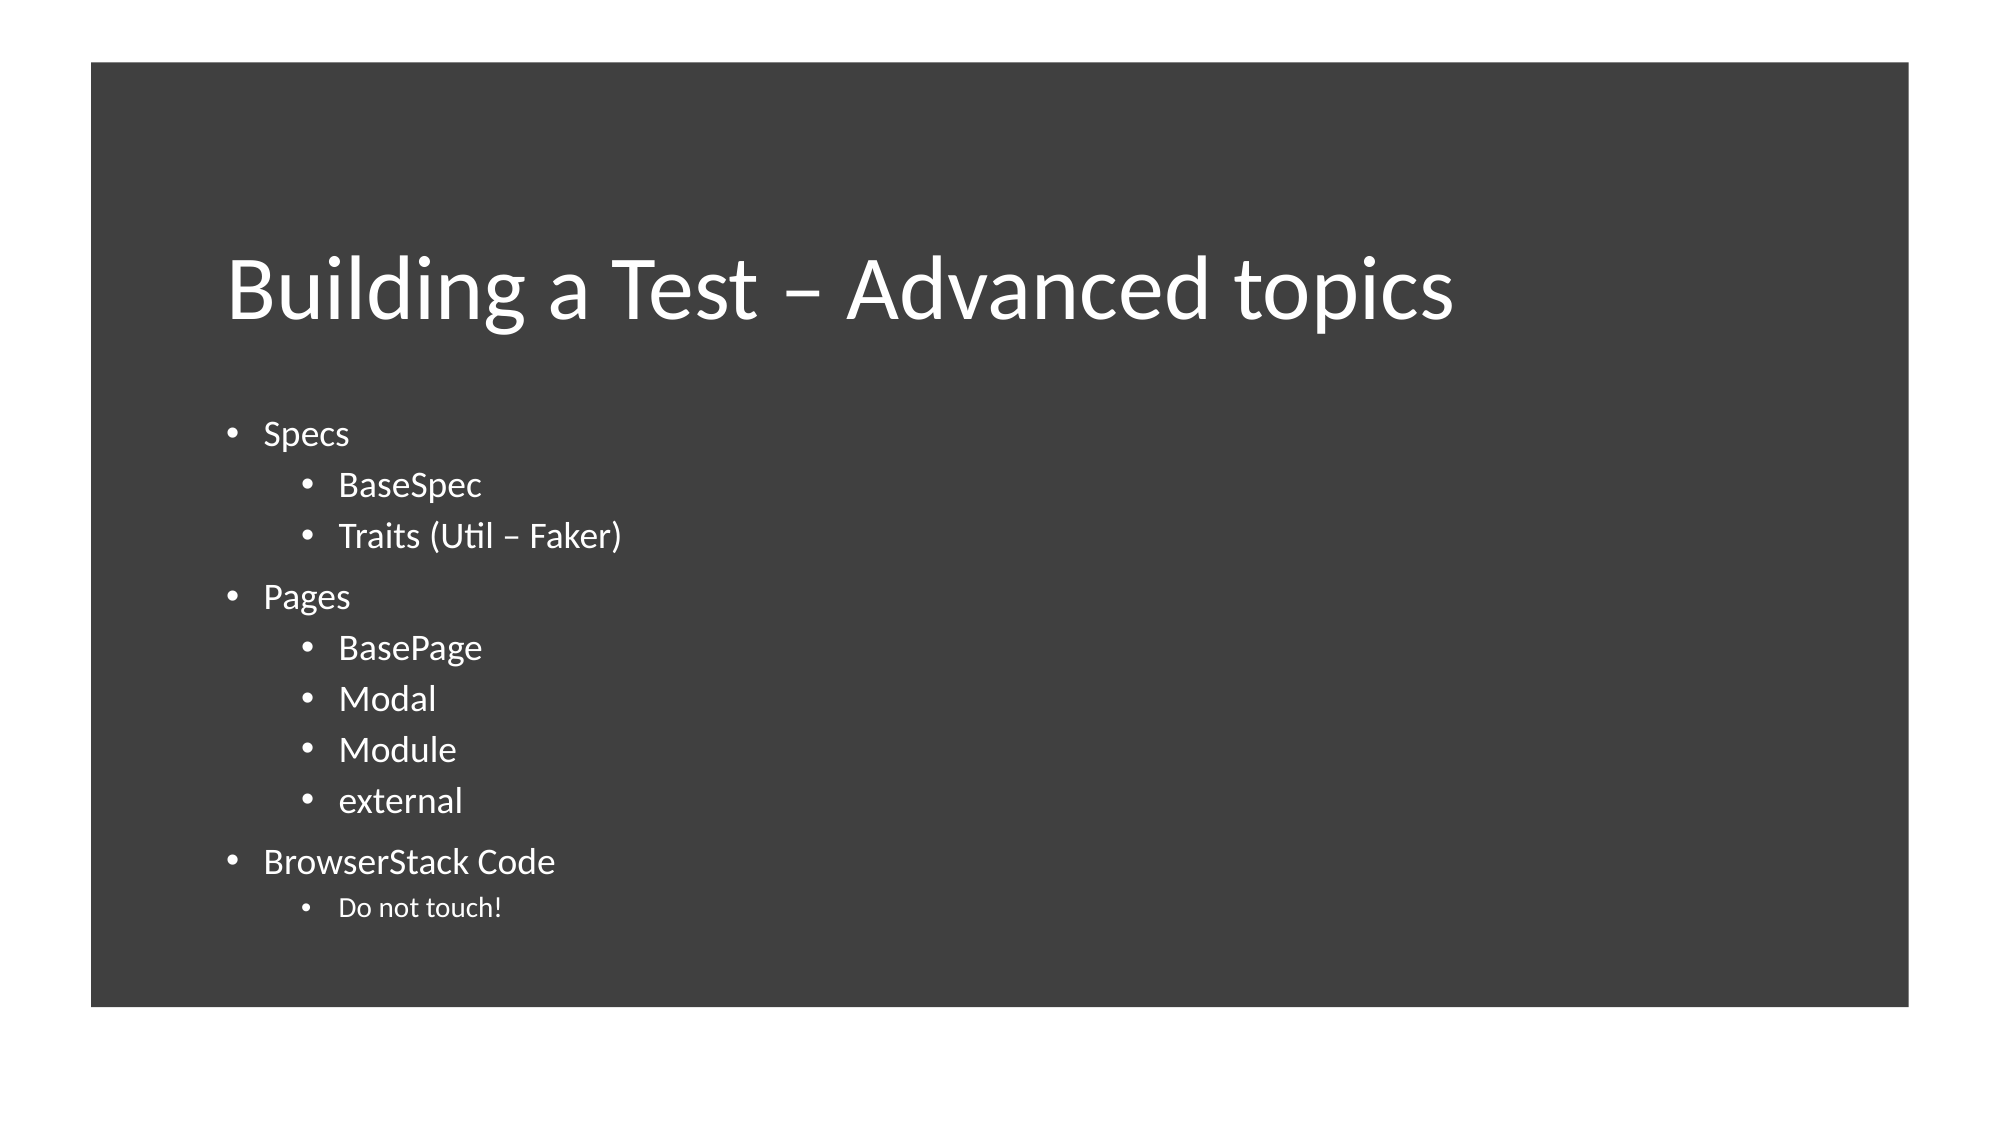

# Building a Test – Advanced topics
Specs
BaseSpec
Traits (Util – Faker)
Pages
BasePage
Modal
Module
external
BrowserStack Code
Do not touch!